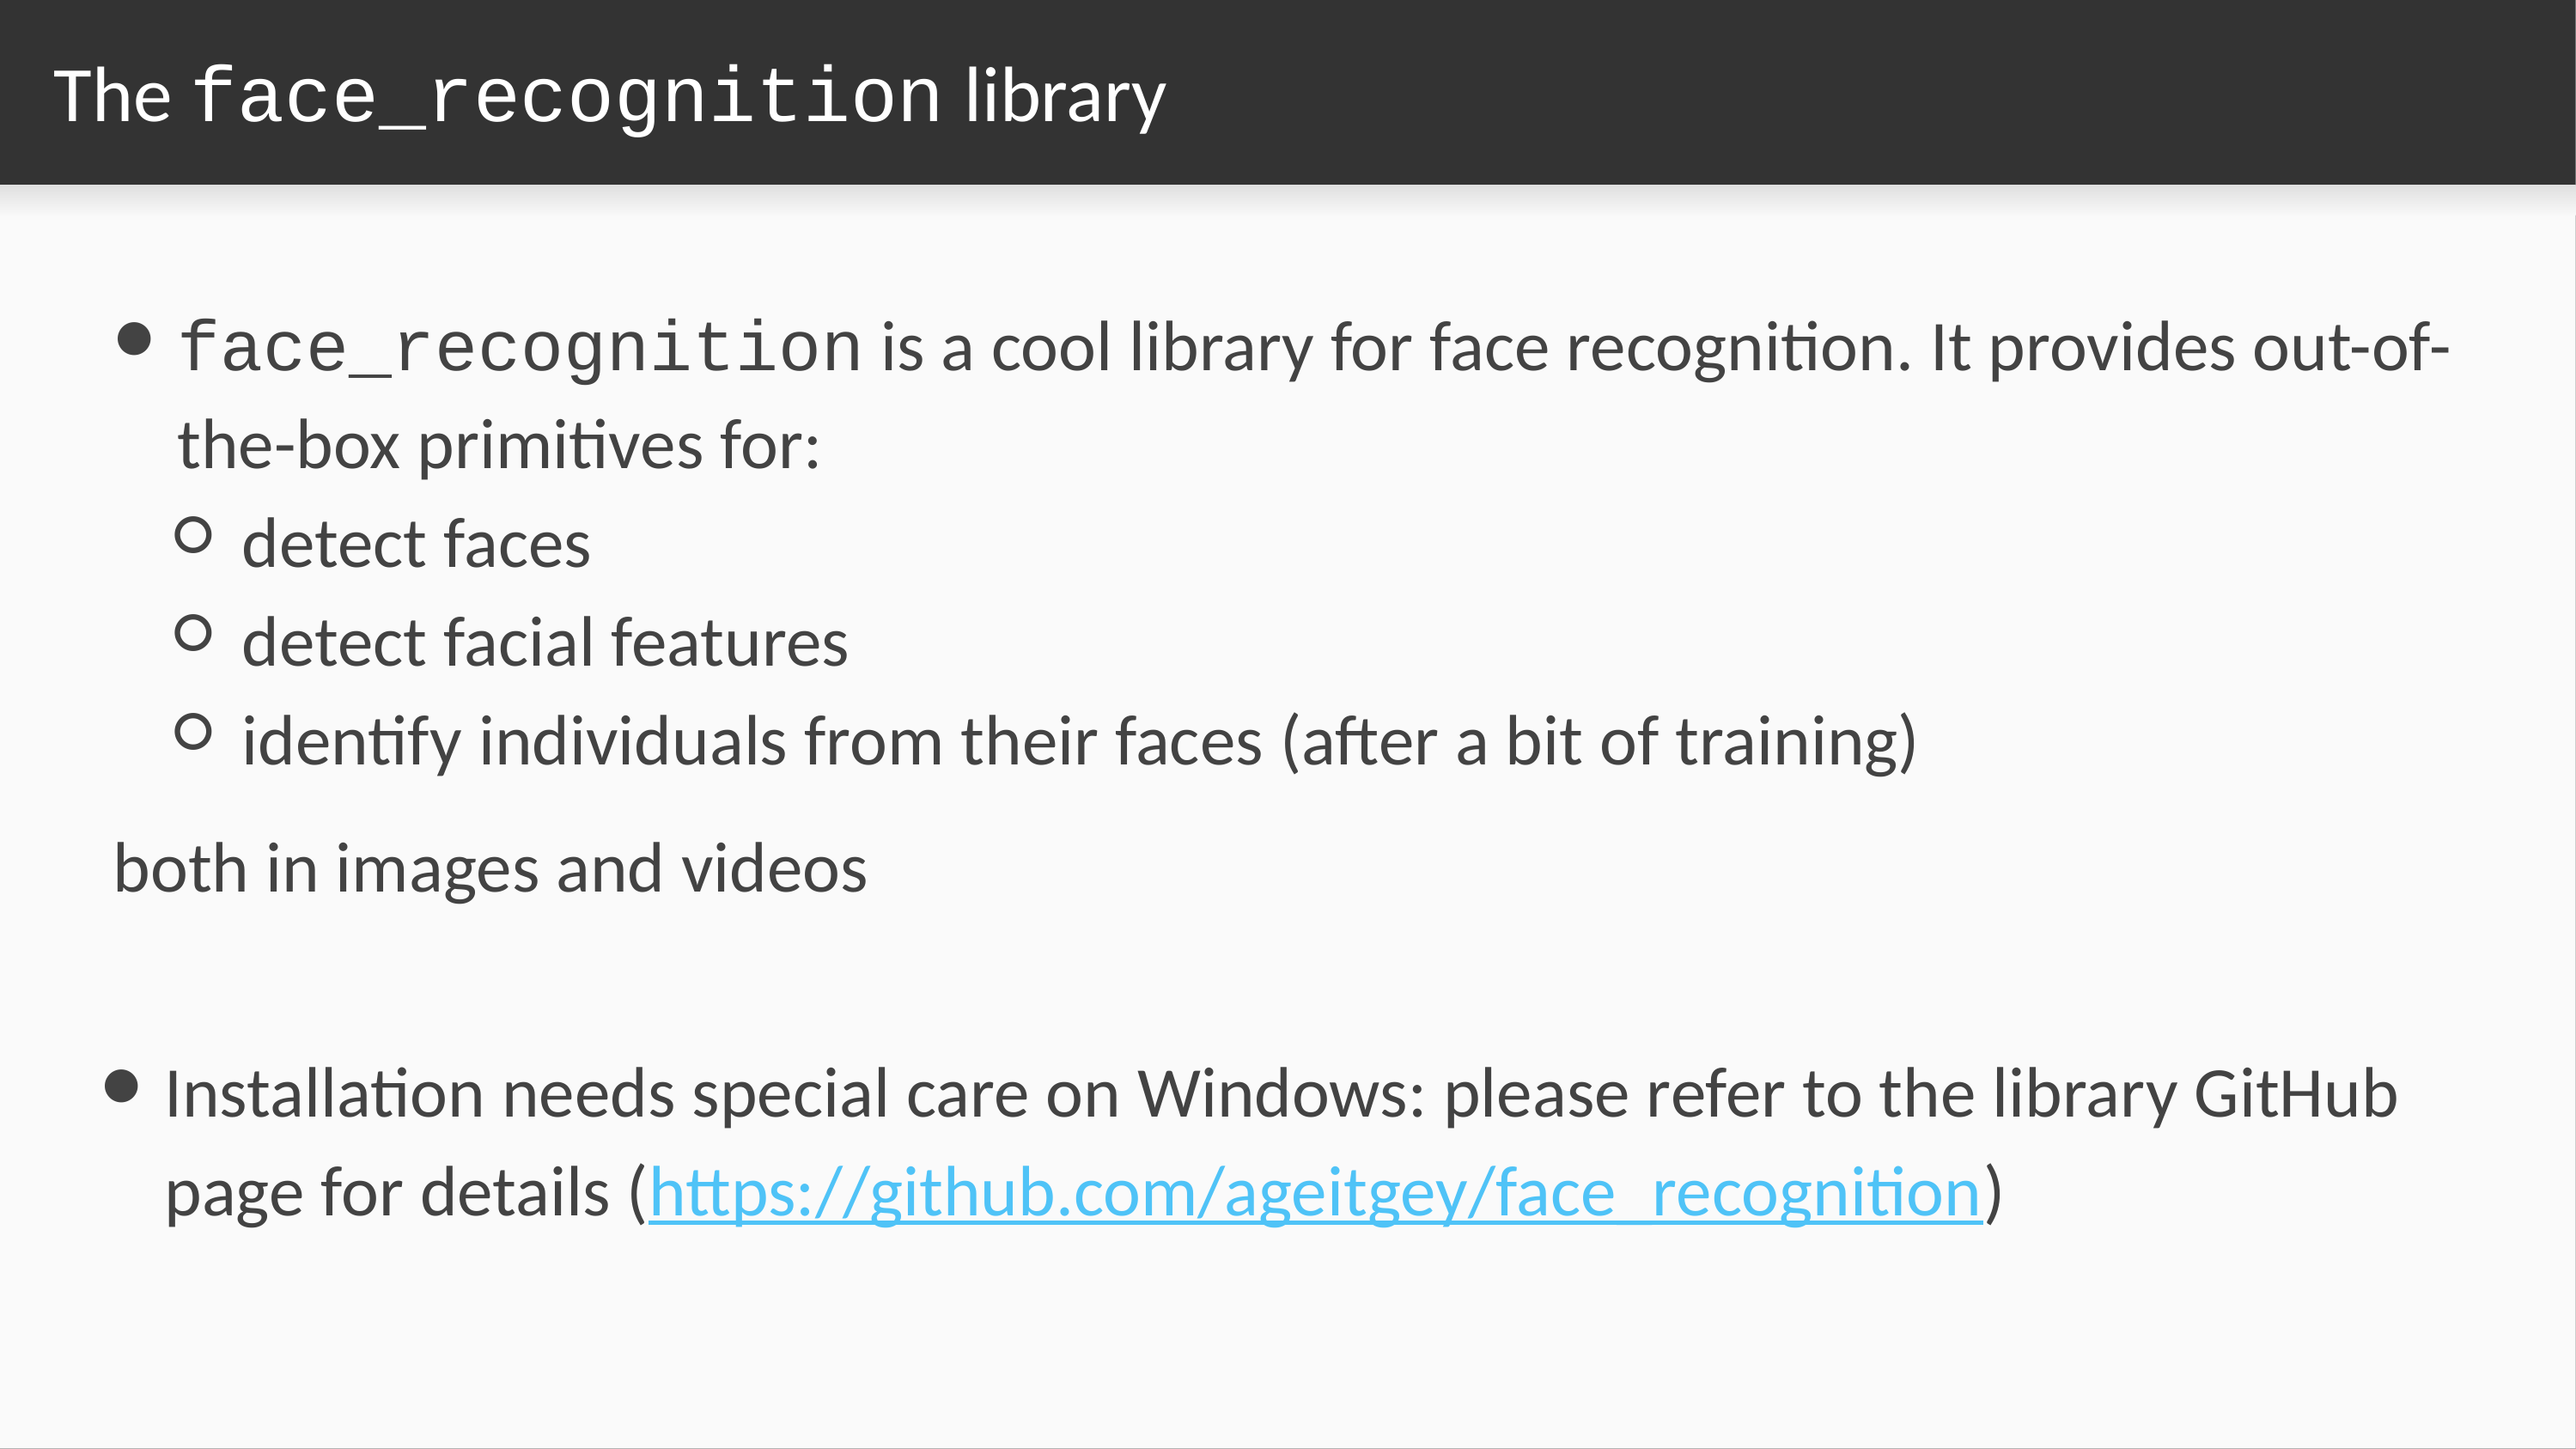

# The face_recognition library
face_recognition is a cool library for face recognition. It provides out-of-the-box primitives for:
detect faces
detect facial features
identify individuals from their faces (after a bit of training)
both in images and videos
Installation needs special care on Windows: please refer to the library GitHub page for details (https://github.com/ageitgey/face_recognition)